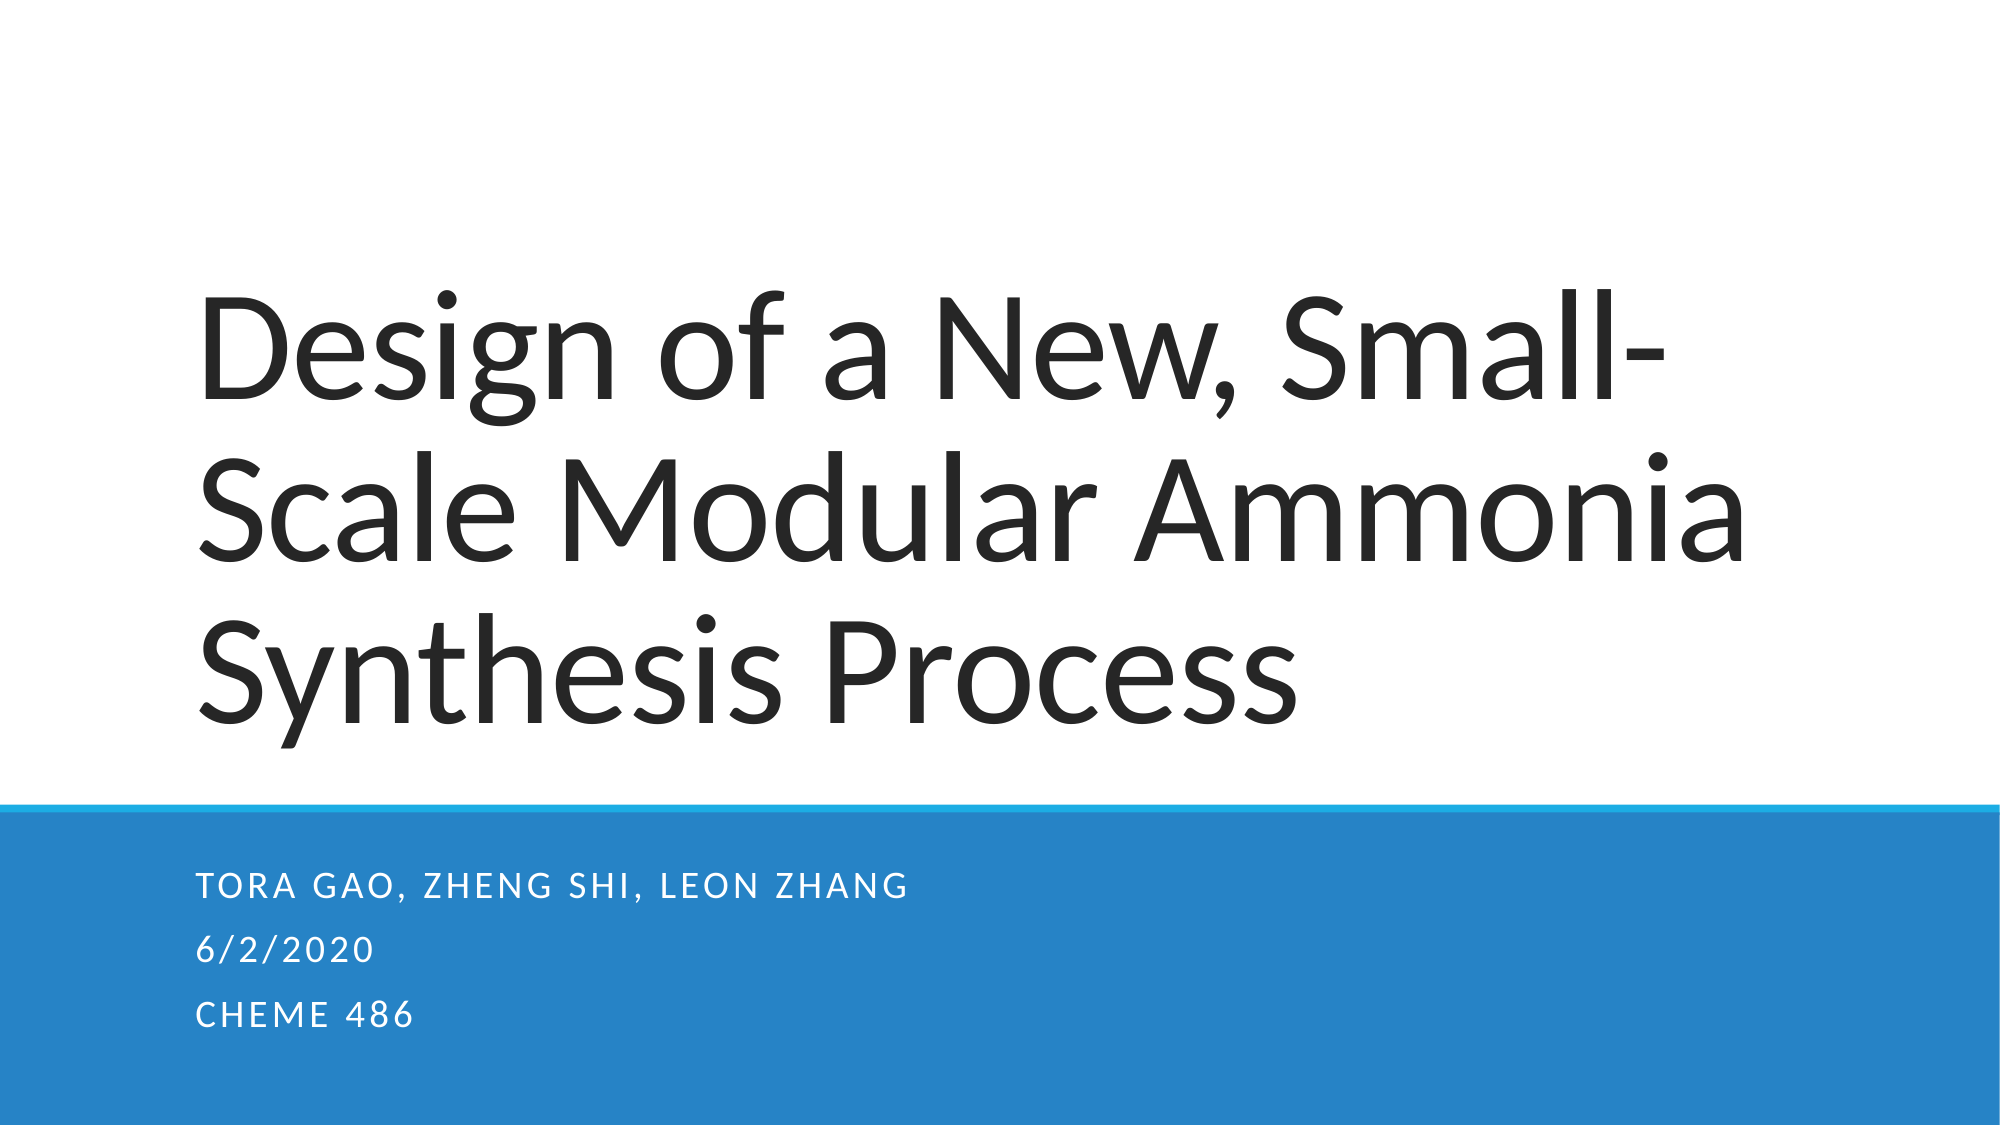

# Design of a New, Small-Scale Modular Ammonia Synthesis Process

Tora Gao, Zheng Shi, Leon Zhang
6/2/2020
ChemE 486